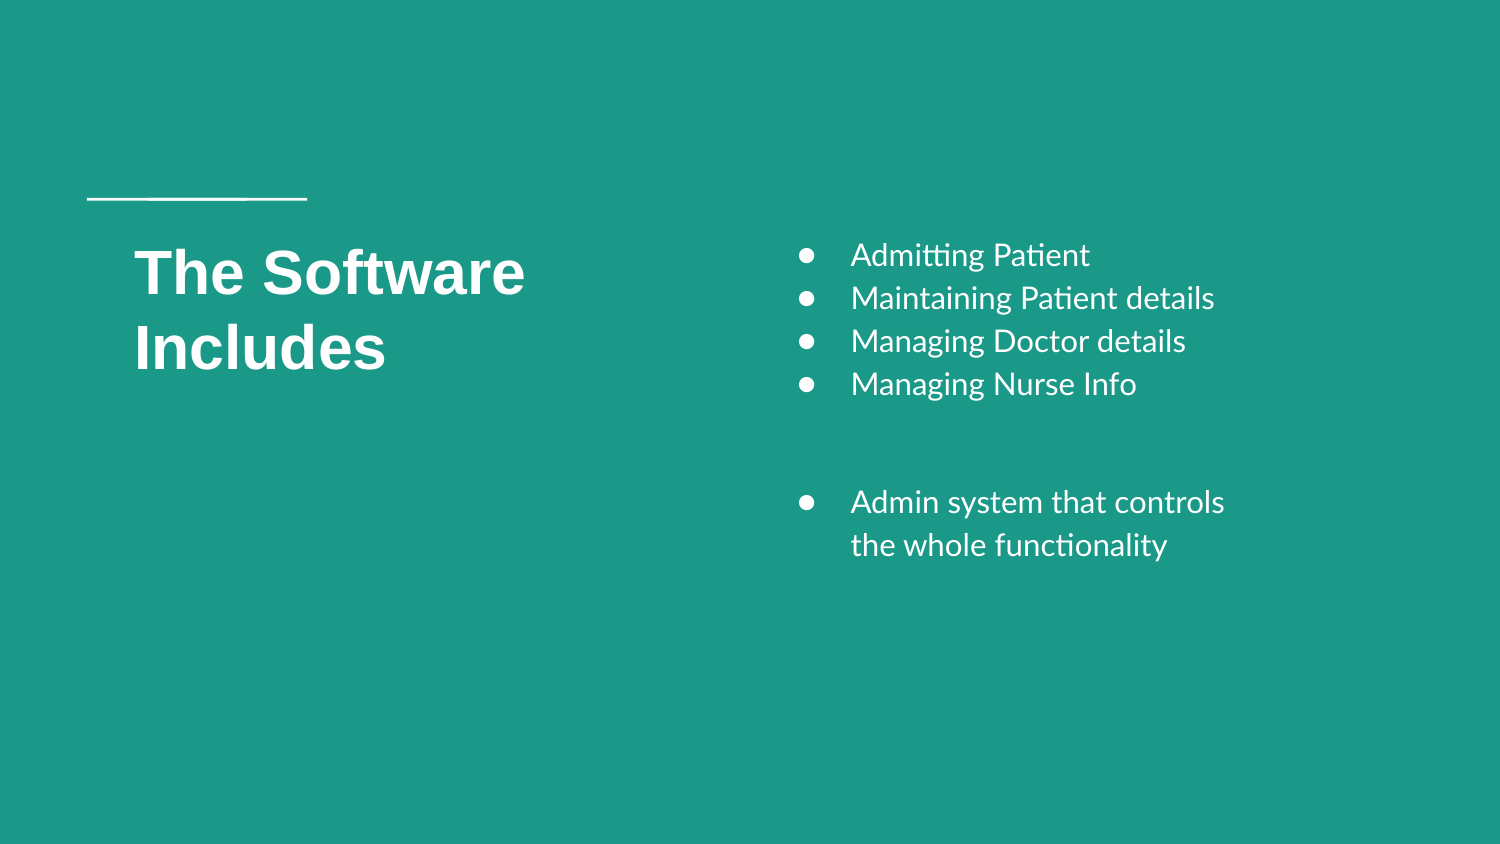

Admitting Patient
Maintaining Patient details
Managing Doctor details
Managing Nurse Info

Admin system that controls the whole functionality
# The Software
Includes